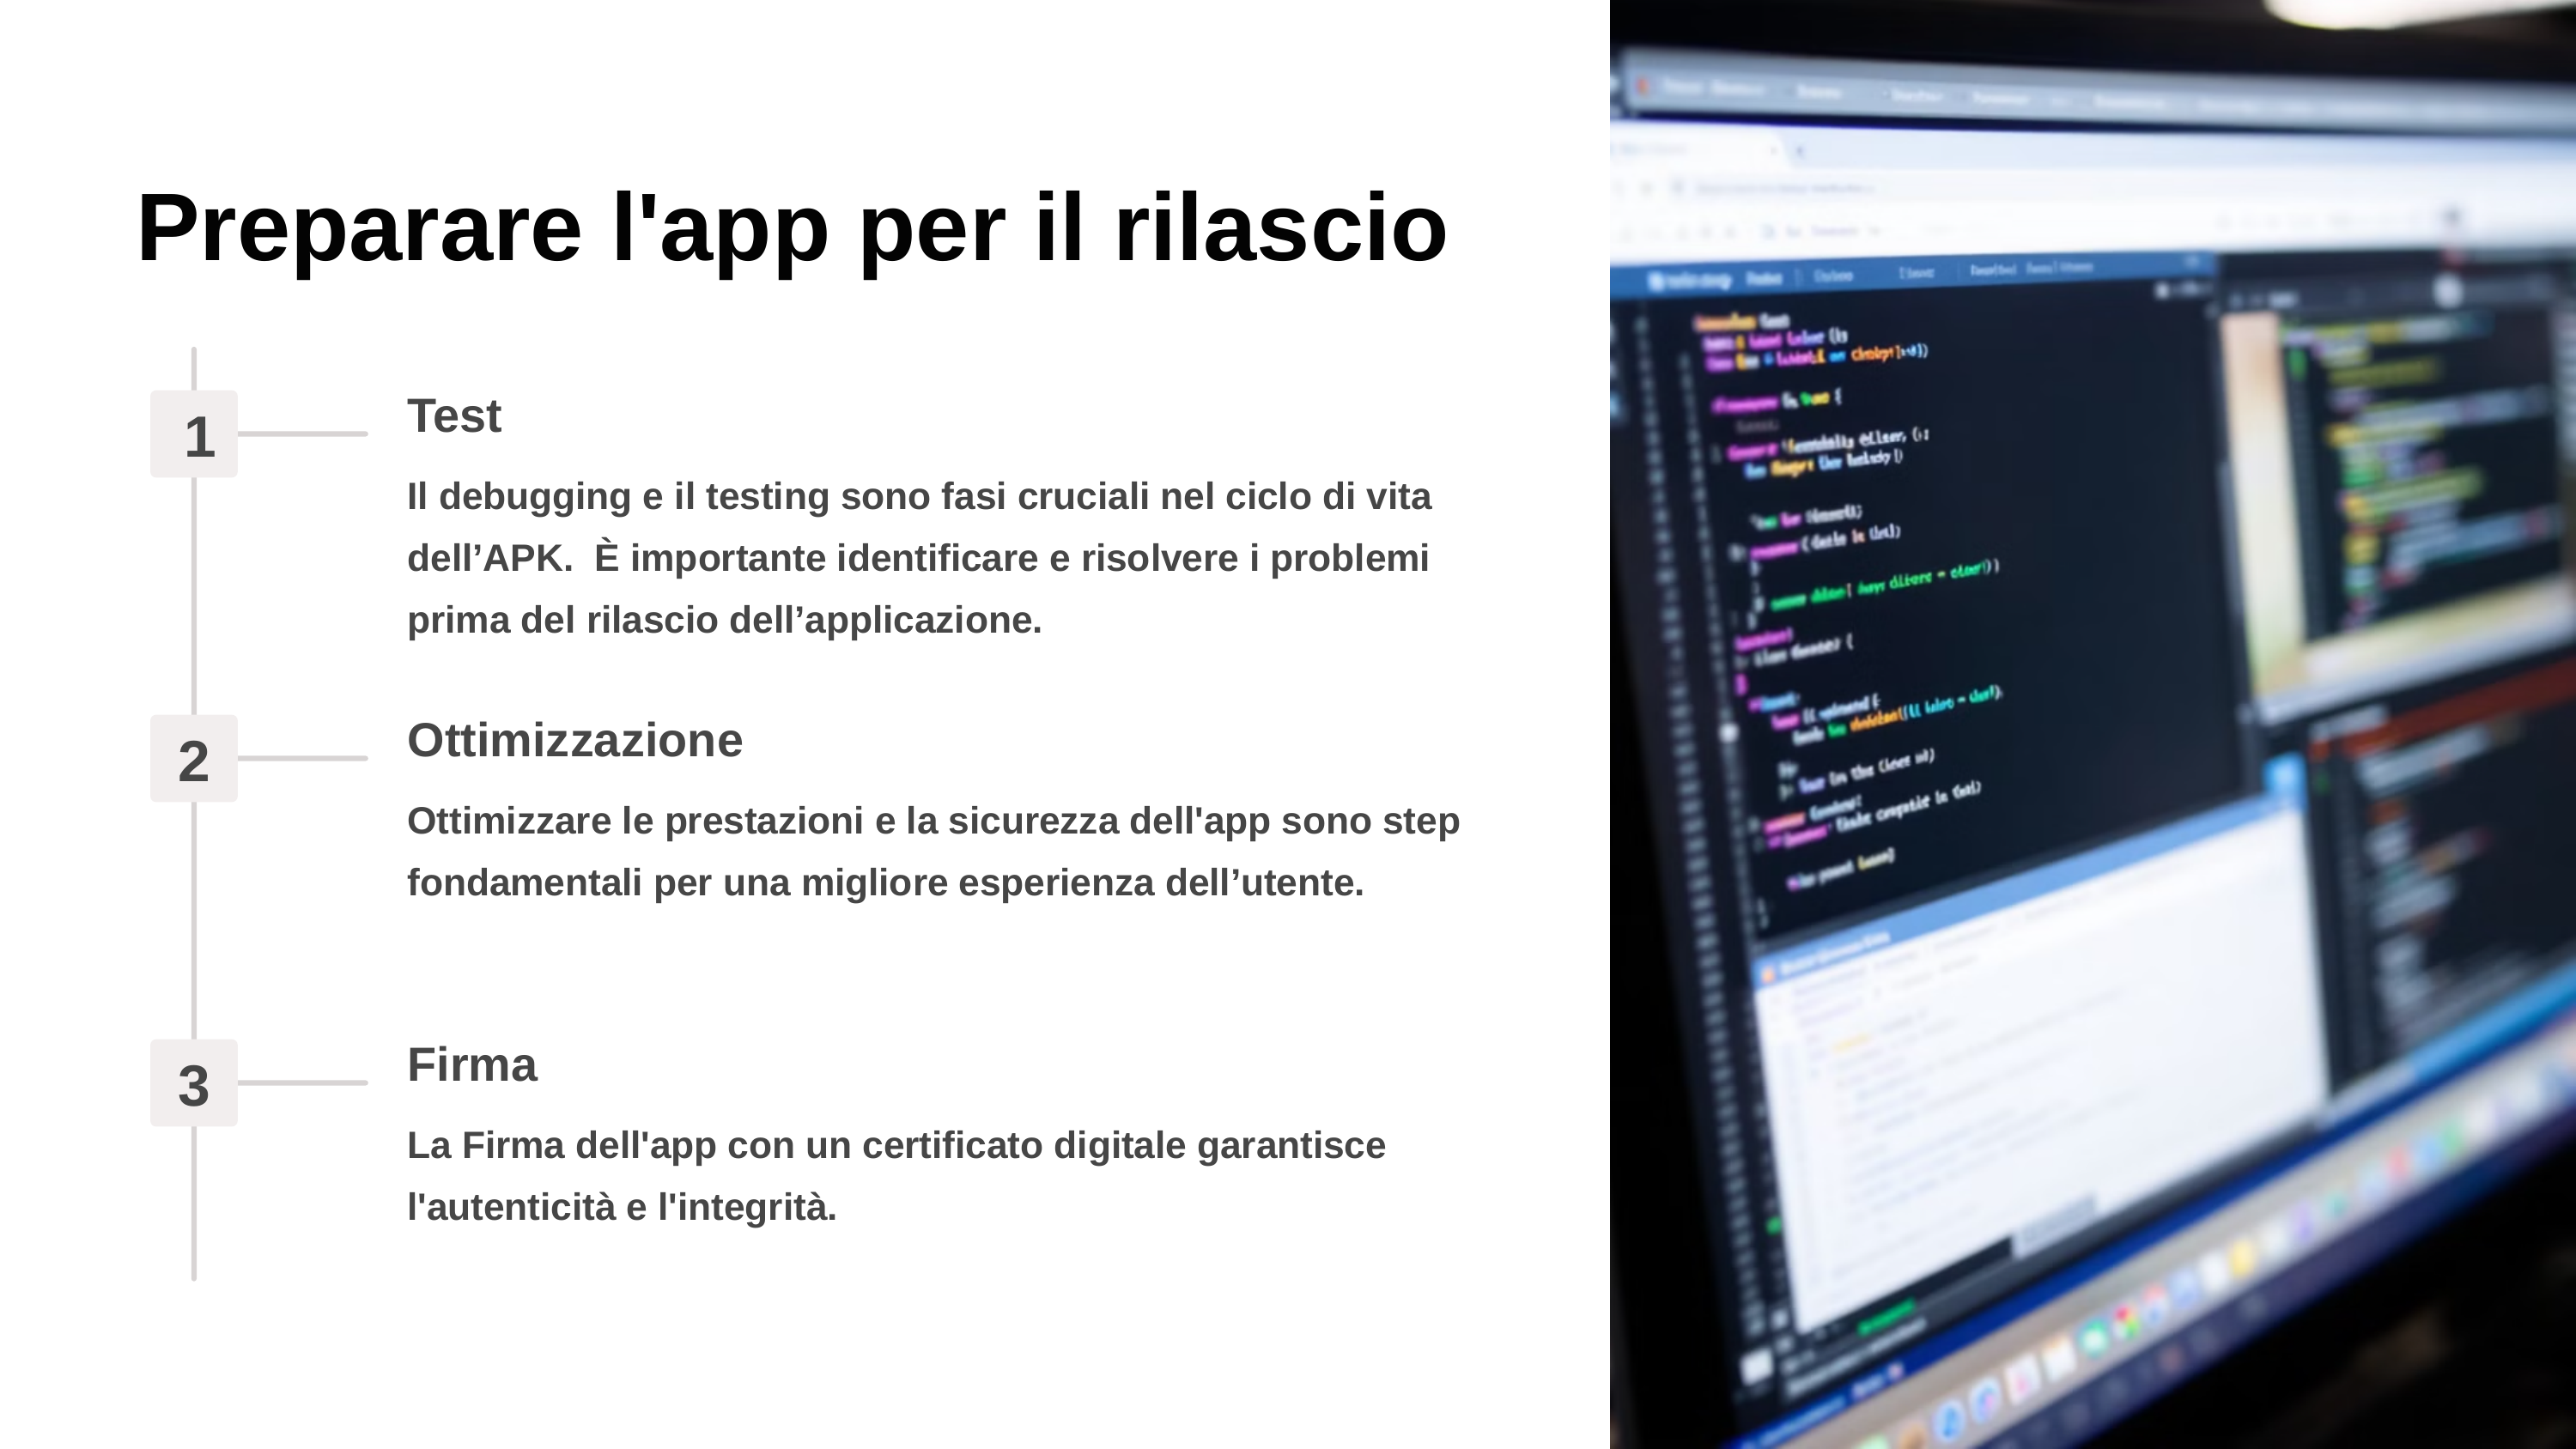

Preparare l'app per il rilascio

Test

1

Il debugging e il testing sono fasi cruciali nel ciclo di vita dell’APK.  È importante identificare e risolvere i problemi prima del rilascio dell’applicazione.

Ottimizzazione

2

Ottimizzare le prestazioni e la sicurezza dell'app sono step fondamentali per una migliore esperienza dell’utente.
Firma

3

La Firma dell'app con un certificato digitale garantisce l'autenticità e l'integrità.